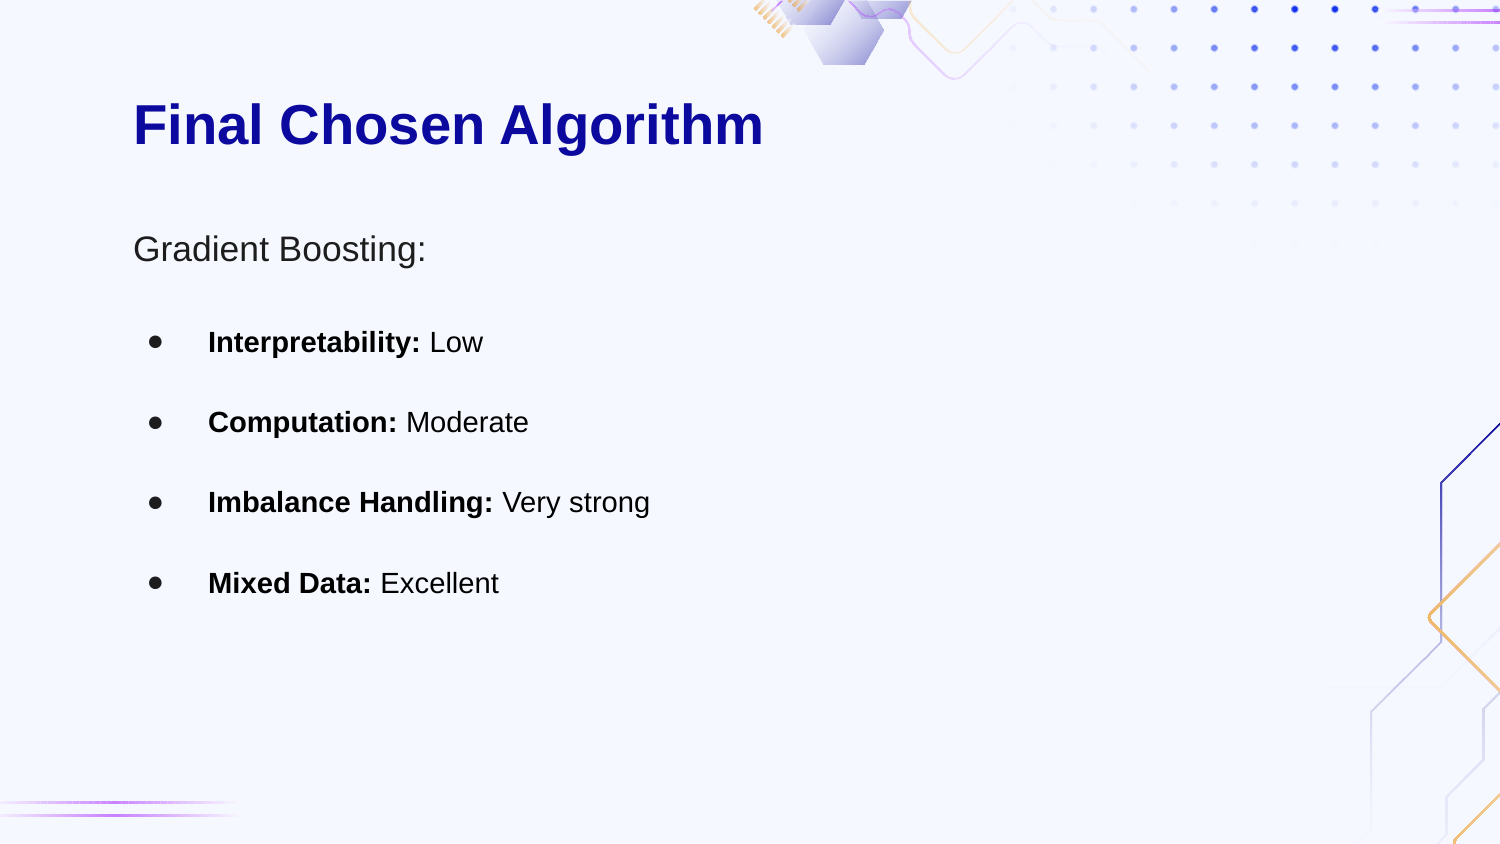

# Final Chosen Algorithm
Gradient Boosting:

Interpretability: Low
Computation: Moderate
Imbalance Handling: Very strong
Mixed Data: Excellent